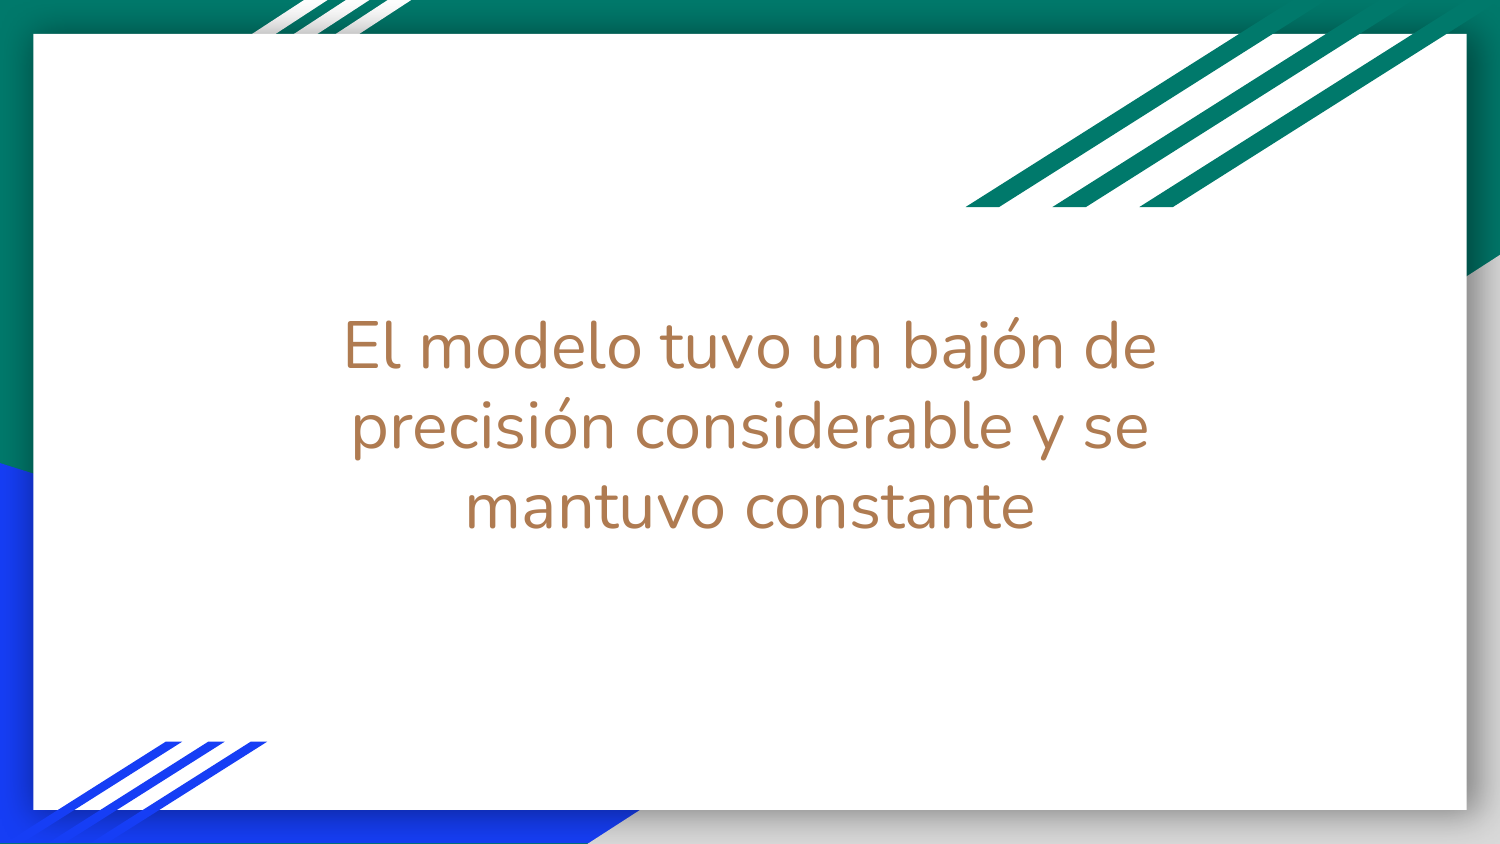

# El modelo tuvo un bajón de precisión considerable y se mantuvo constante